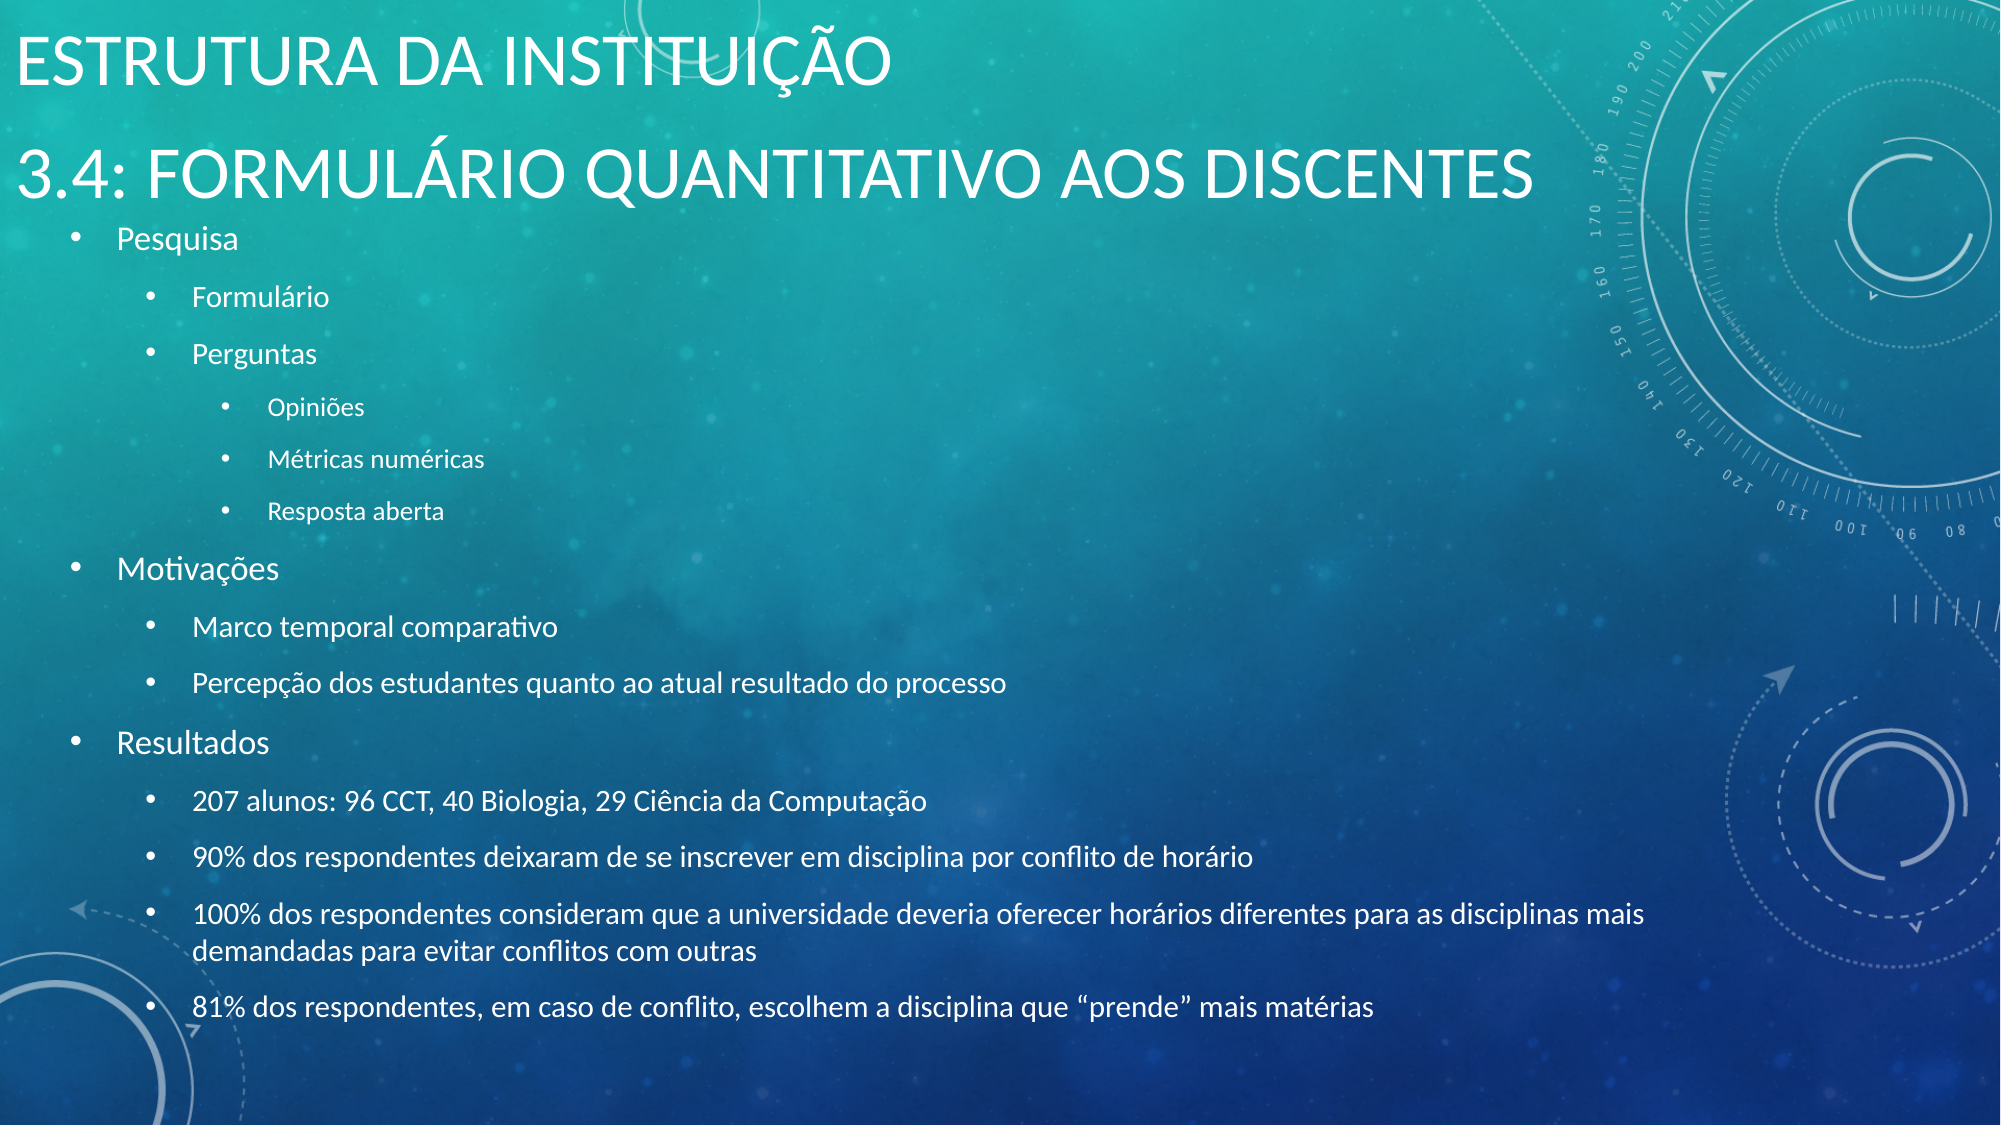

# Estrutura da Instituição
3.4: Formulário quantitativo aos discentes
Pesquisa
Formulário
Perguntas
Opiniões
Métricas numéricas
Resposta aberta
Motivações
Marco temporal comparativo
Percepção dos estudantes quanto ao atual resultado do processo
Resultados
207 alunos: 96 CCT, 40 Biologia, 29 Ciência da Computação
90% dos respondentes deixaram de se inscrever em disciplina por conflito de horário
100% dos respondentes consideram que a universidade deveria oferecer horários diferentes para as disciplinas mais demandadas para evitar conflitos com outras
81% dos respondentes, em caso de conflito, escolhem a disciplina que “prende” mais matérias